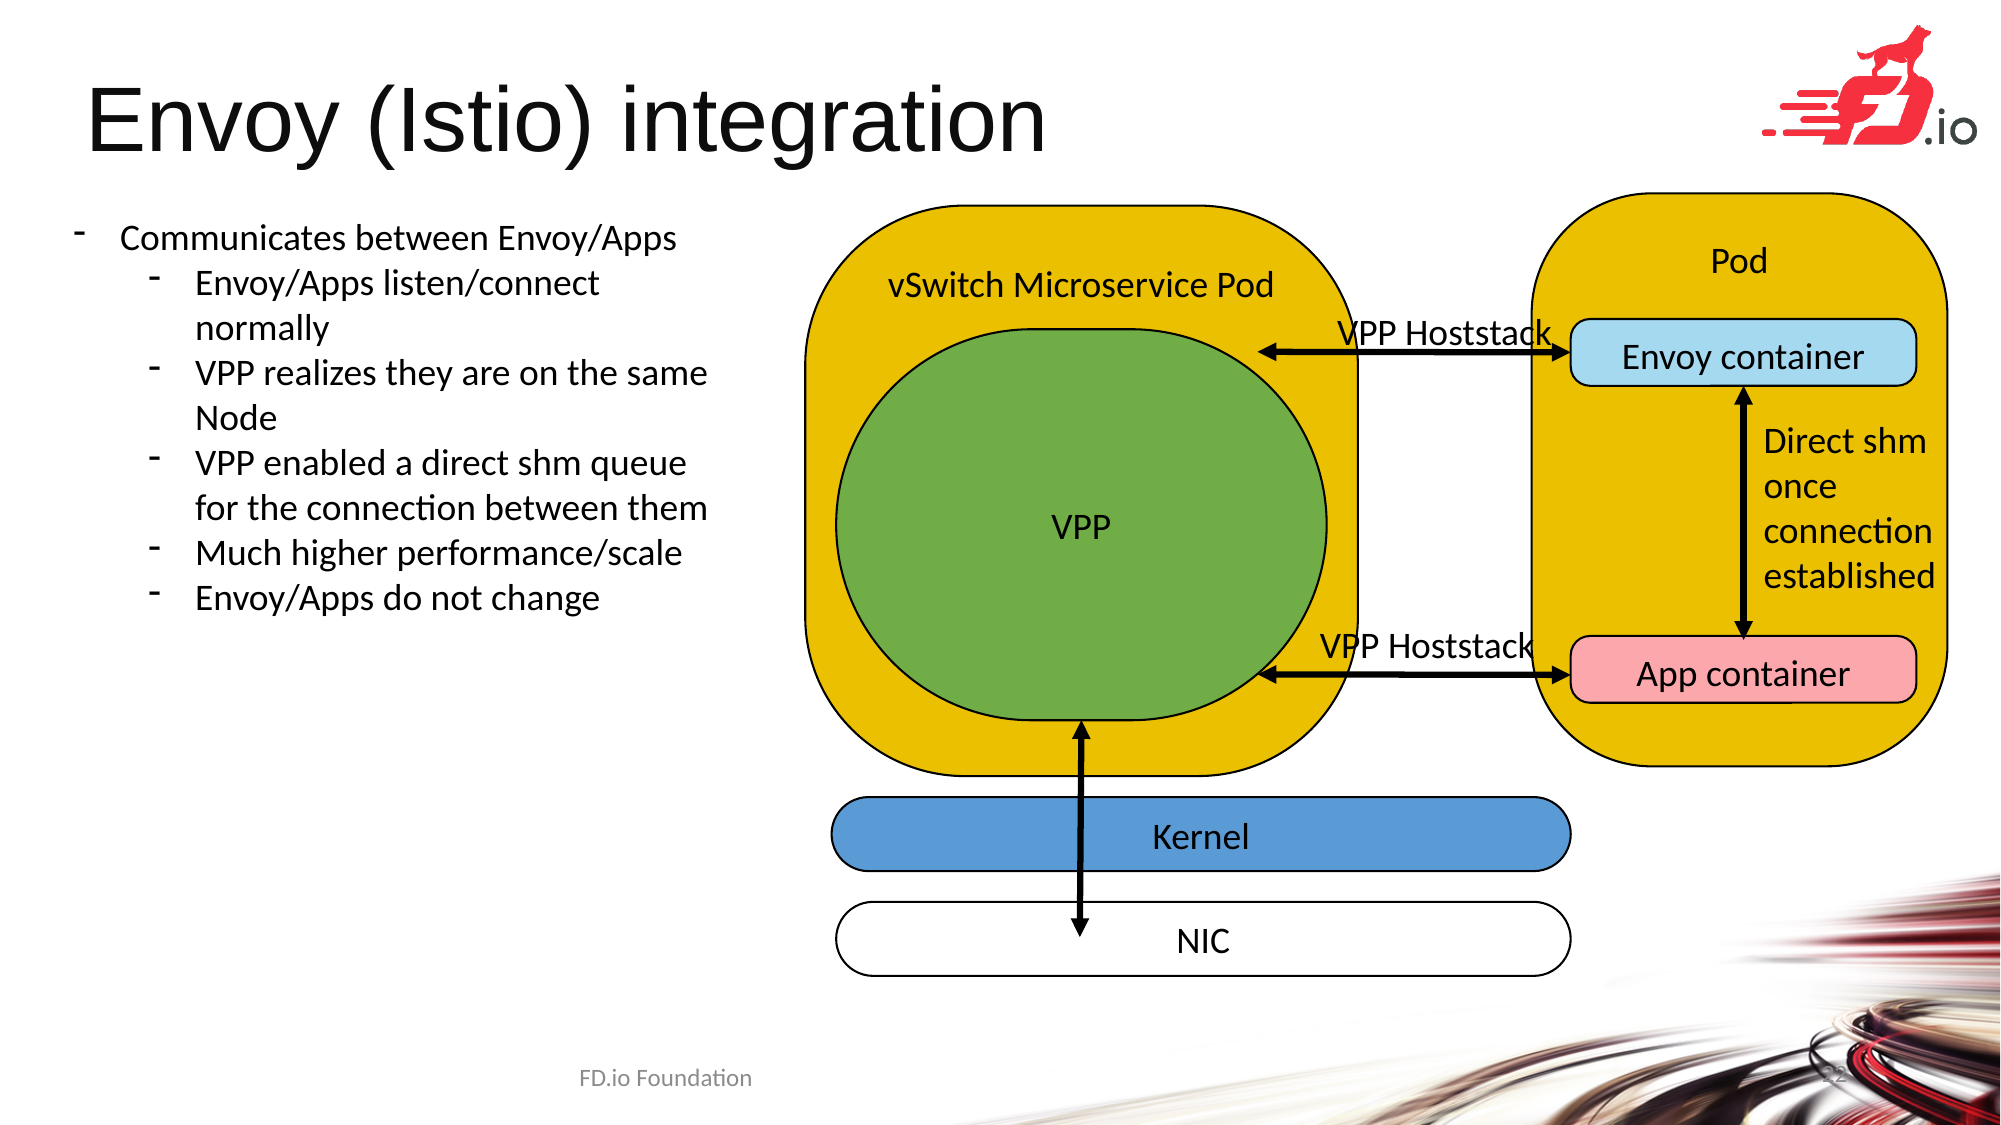

# Envoy (Istio) integration
Pod
Communicates between Envoy/Apps
Envoy/Apps listen/connect normally
VPP realizes they are on the same Node
VPP enabled a direct shm queue for the connection between them
Much higher performance/scale
Envoy/Apps do not change
vSwitch Microservice Pod
VPP Hoststack
Envoy container
VPP
Direct shm once connection established
VPP Hoststack
App container
Kernel
NIC
22
FD.io Foundation